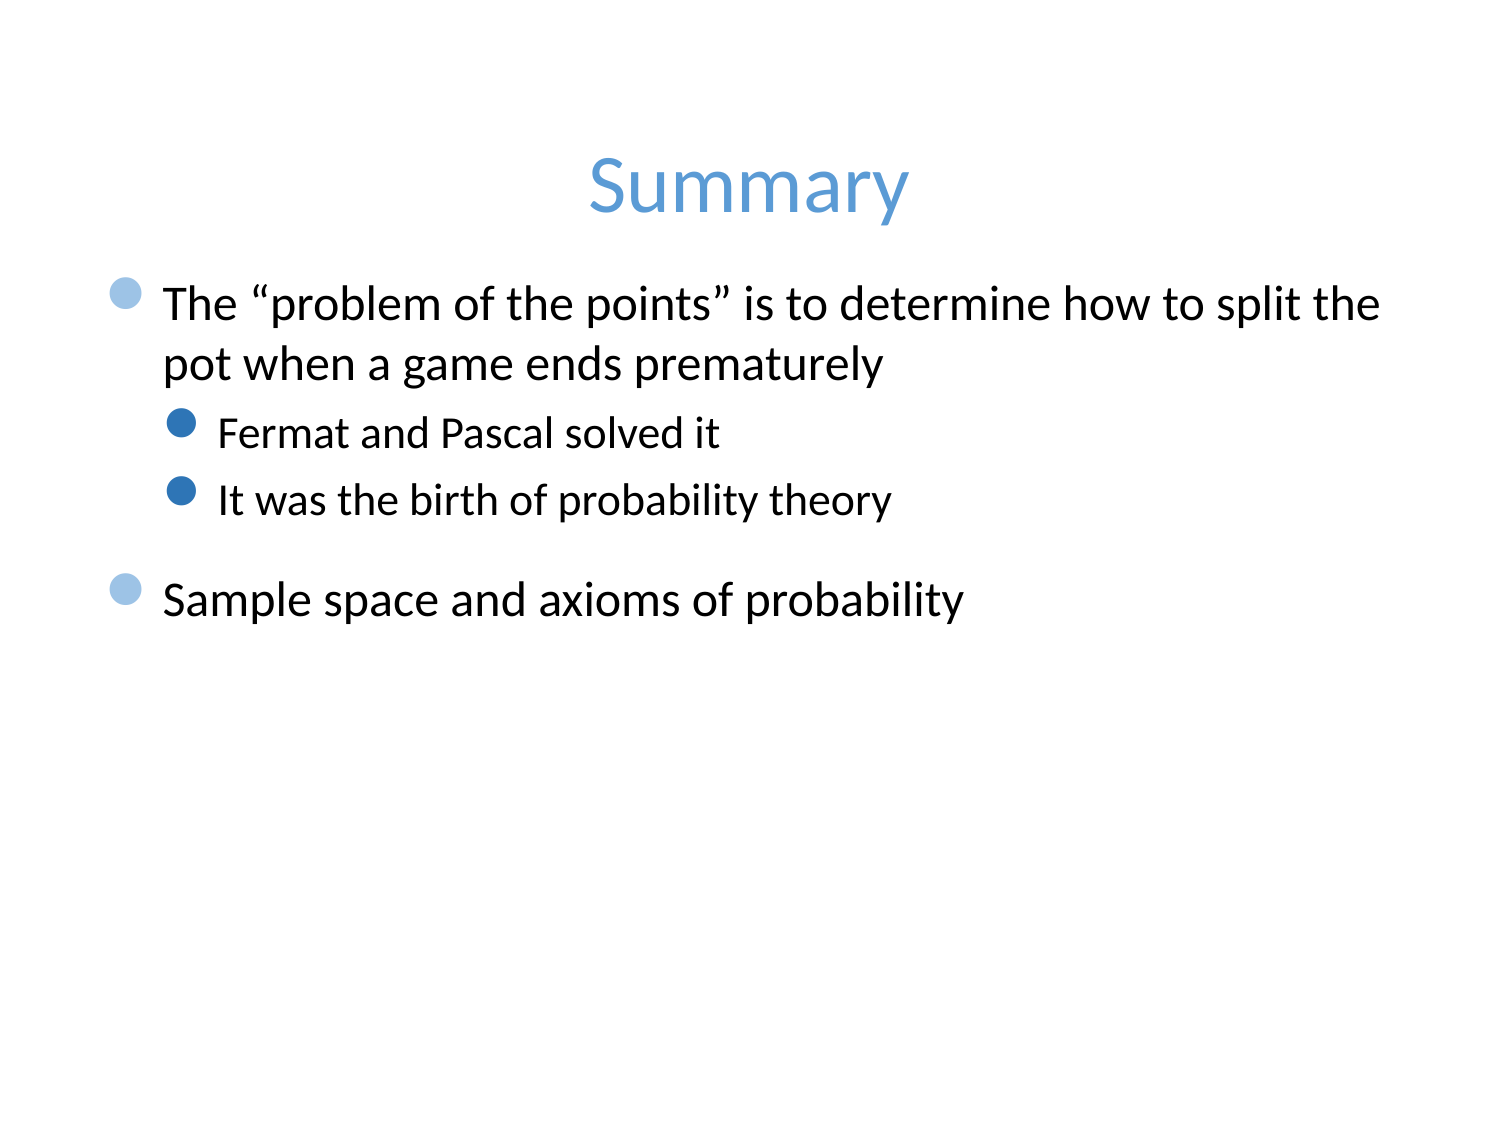

# Summary
The “problem of the points” is to determine how to split the pot when a game ends prematurely
Fermat and Pascal solved it
It was the birth of probability theory
Sample space and axioms of probability
41